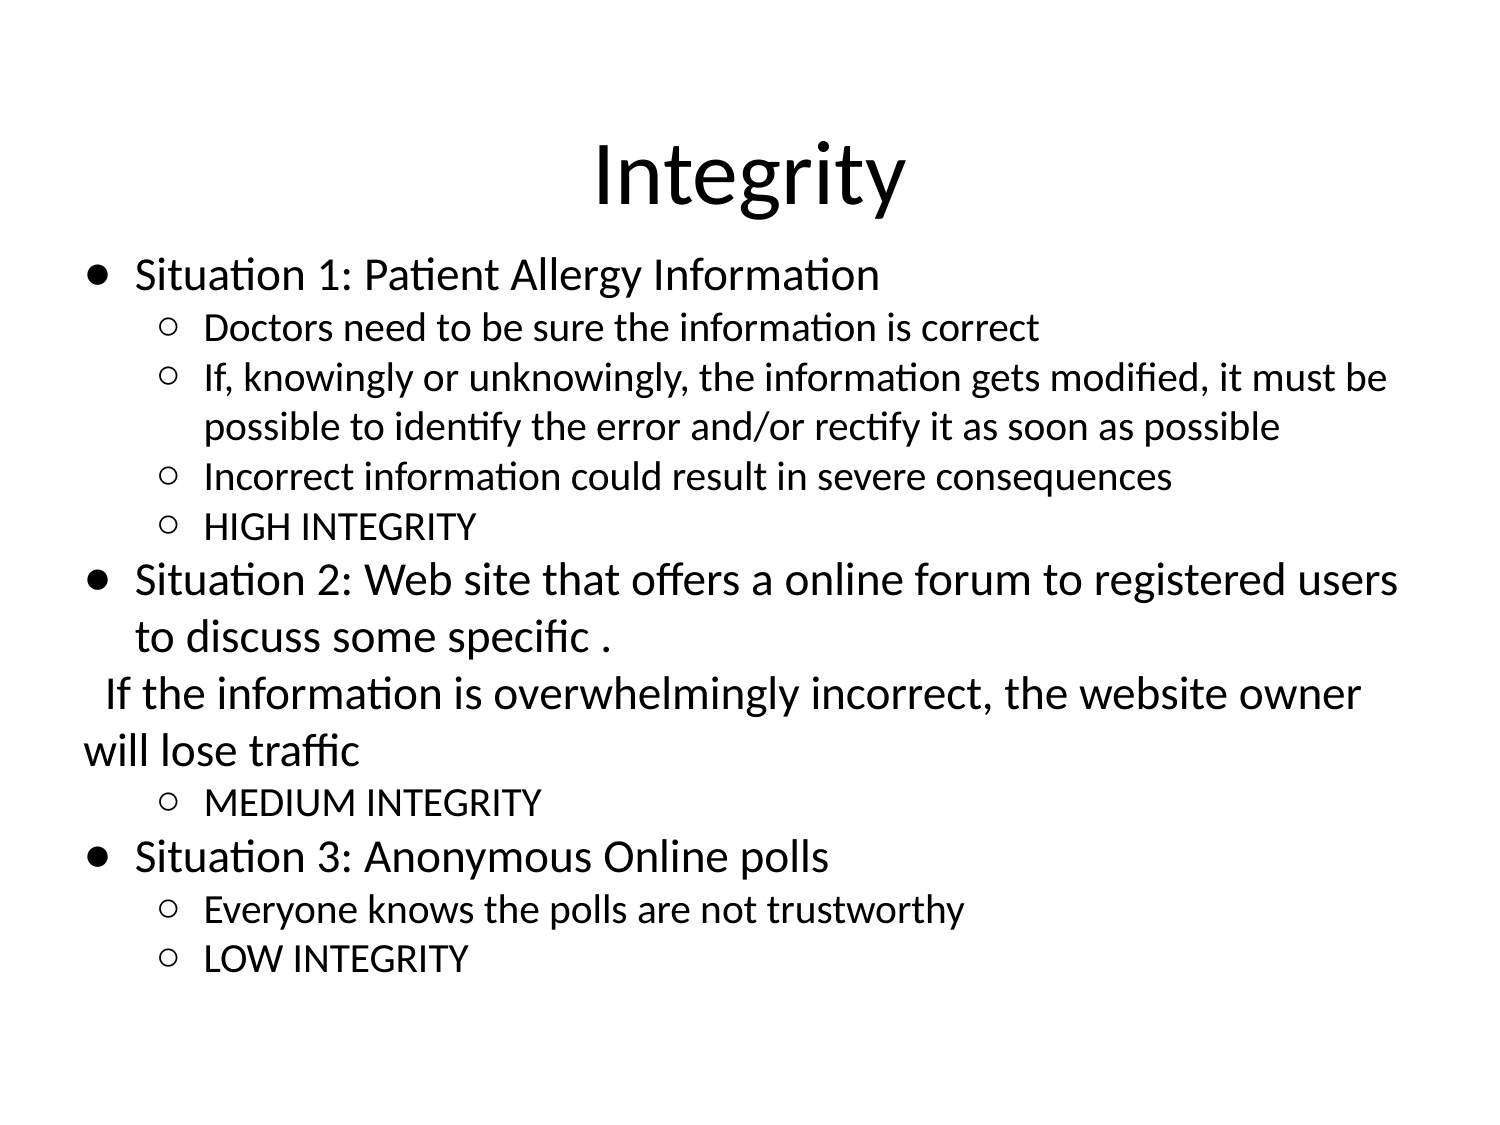

# Integrity
Situation 1: Patient Allergy Information
Doctors need to be sure the information is correct
If, knowingly or unknowingly, the information gets modified, it must be possible to identify the error and/or rectify it as soon as possible
Incorrect information could result in severe consequences
HIGH INTEGRITY
Situation 2: Web site that offers a online forum to registered users to discuss some specific .
  If the information is overwhelmingly incorrect, the website owner will lose traffic
MEDIUM INTEGRITY
Situation 3: Anonymous Online polls
Everyone knows the polls are not trustworthy
LOW INTEGRITY